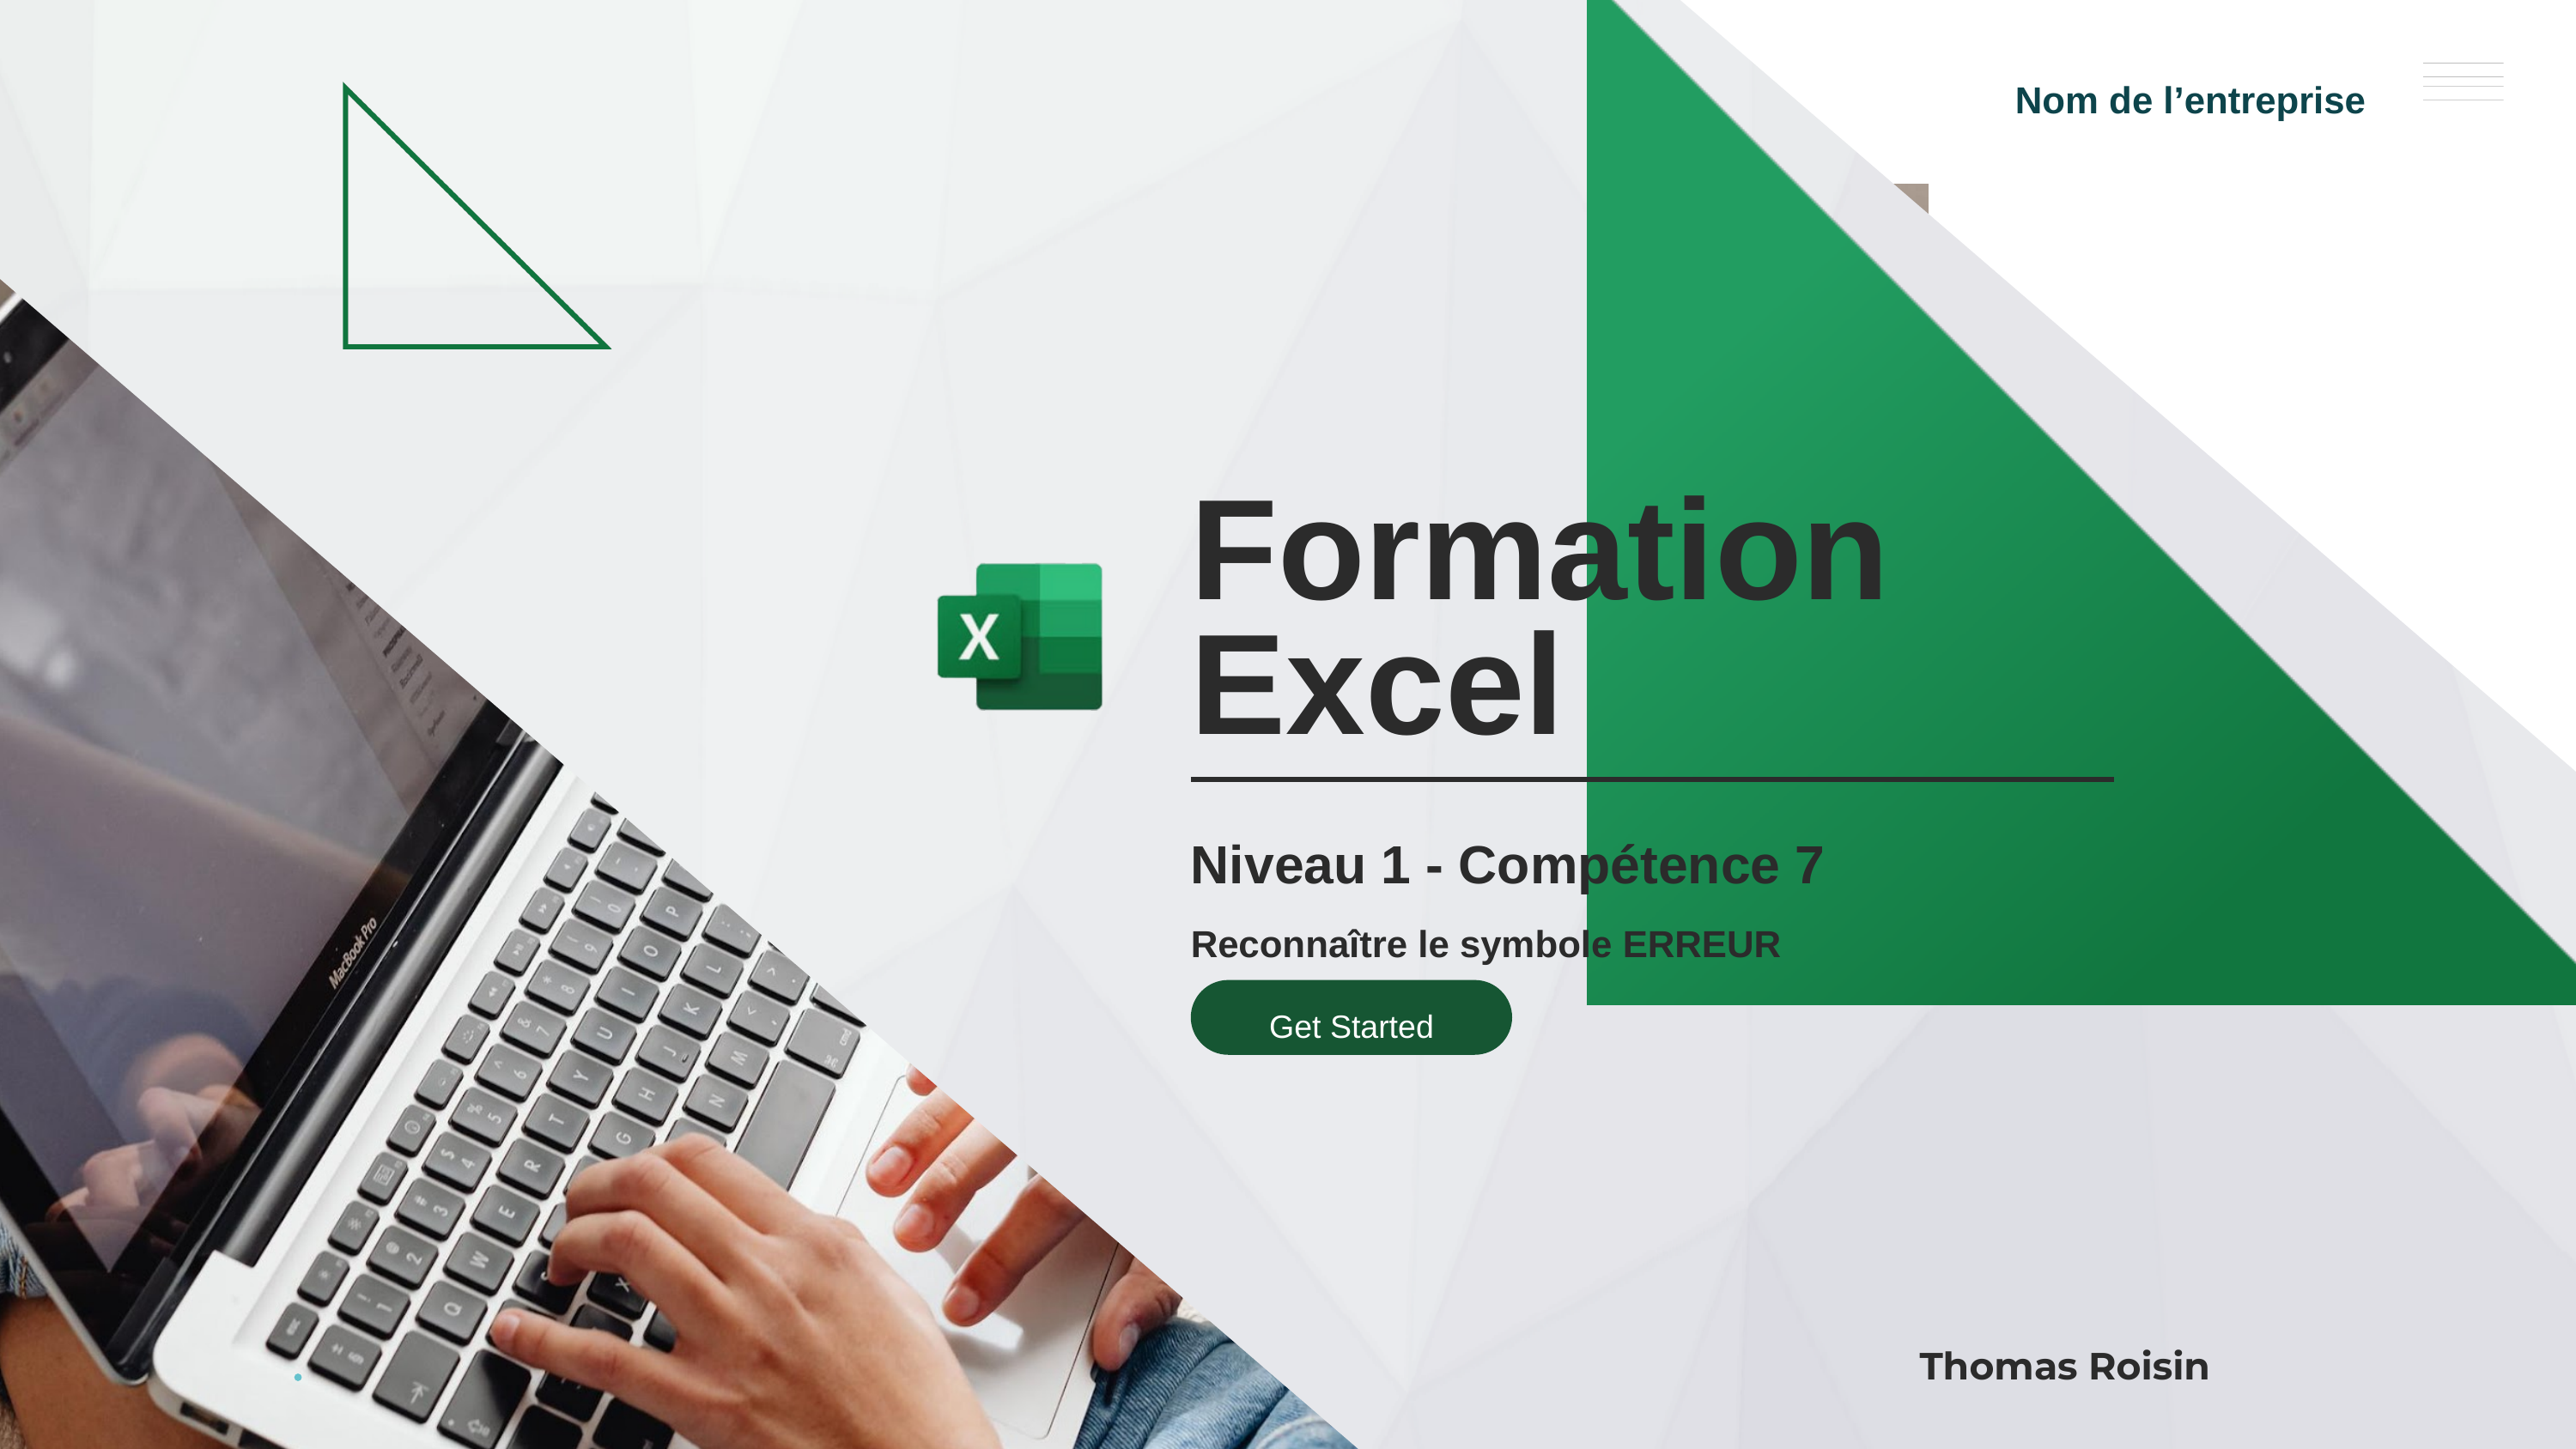

Nom de l’entreprise

Formation

Excel
Niveau 1 - Compétence 7
Reconnaître le symbole ERREUR

Get Started
Thomas Roisin